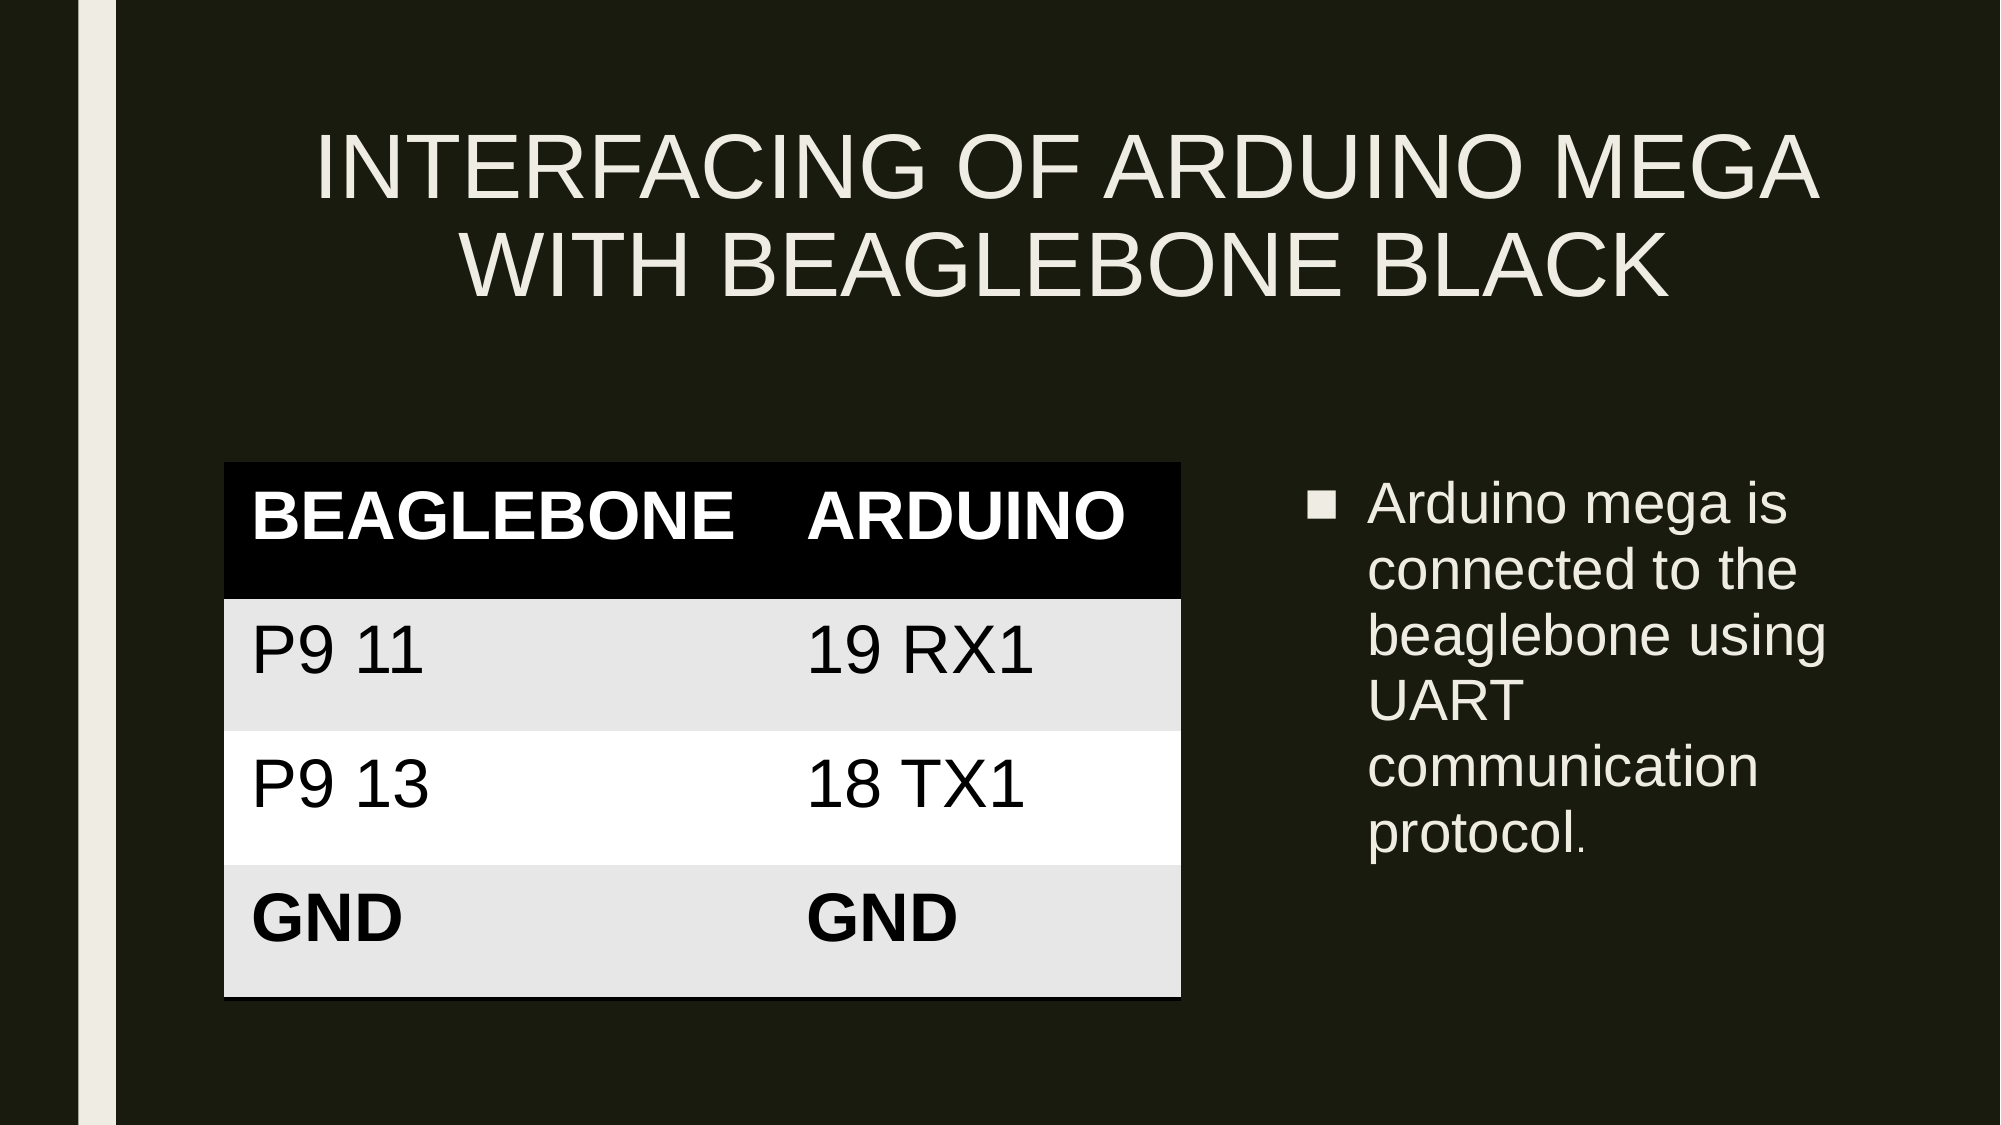

# INTERFACING OF ARDUINO MEGA WITH BEAGLEBONE BLACK
Arduino mega is connected to the beaglebone using UART communication protocol.

| BEAGLEBONE | ARDUINO |
| --- | --- |
| P9 11 | 19 RX1 |
| P9 13 | 18 TX1 |
| GND | GND |